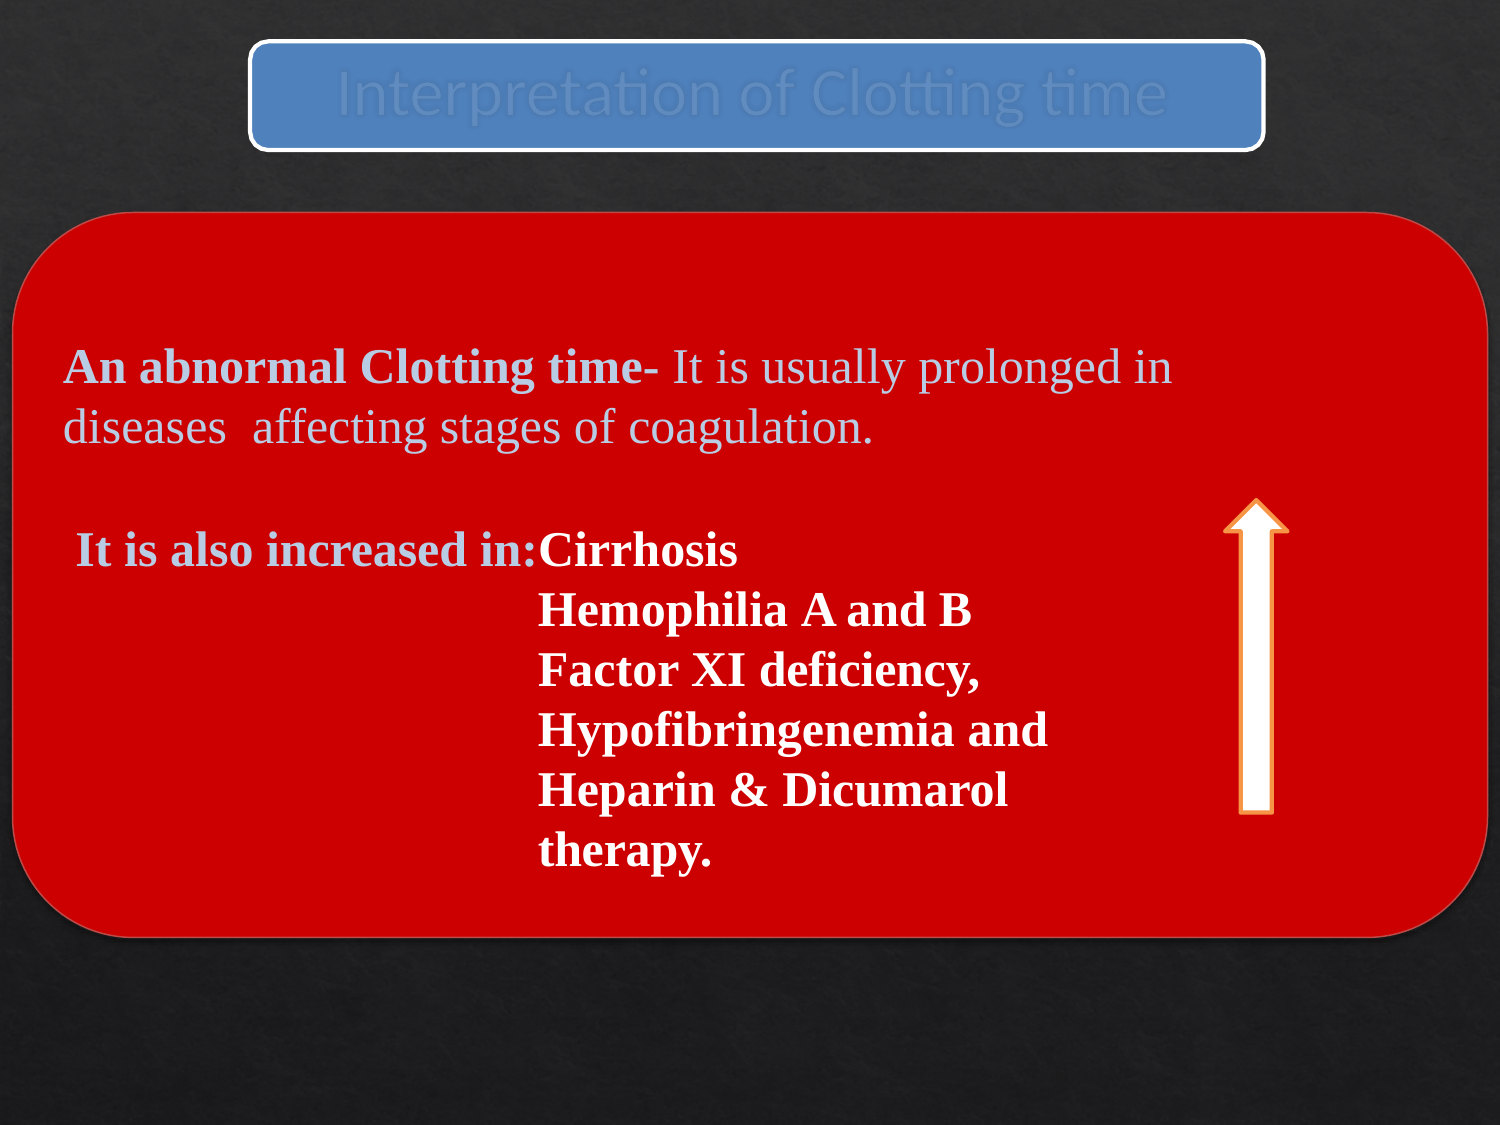

# Interpretation of Clotting time

An abnormal Clotting time- It is usually prolonged in diseases  affecting stages of coagulation.

It is also increased in:Cirrhosis
Hemophilia A and B  Factor XI deficiency,  Hypofibringenemia and
Heparin & Dicumarol therapy.